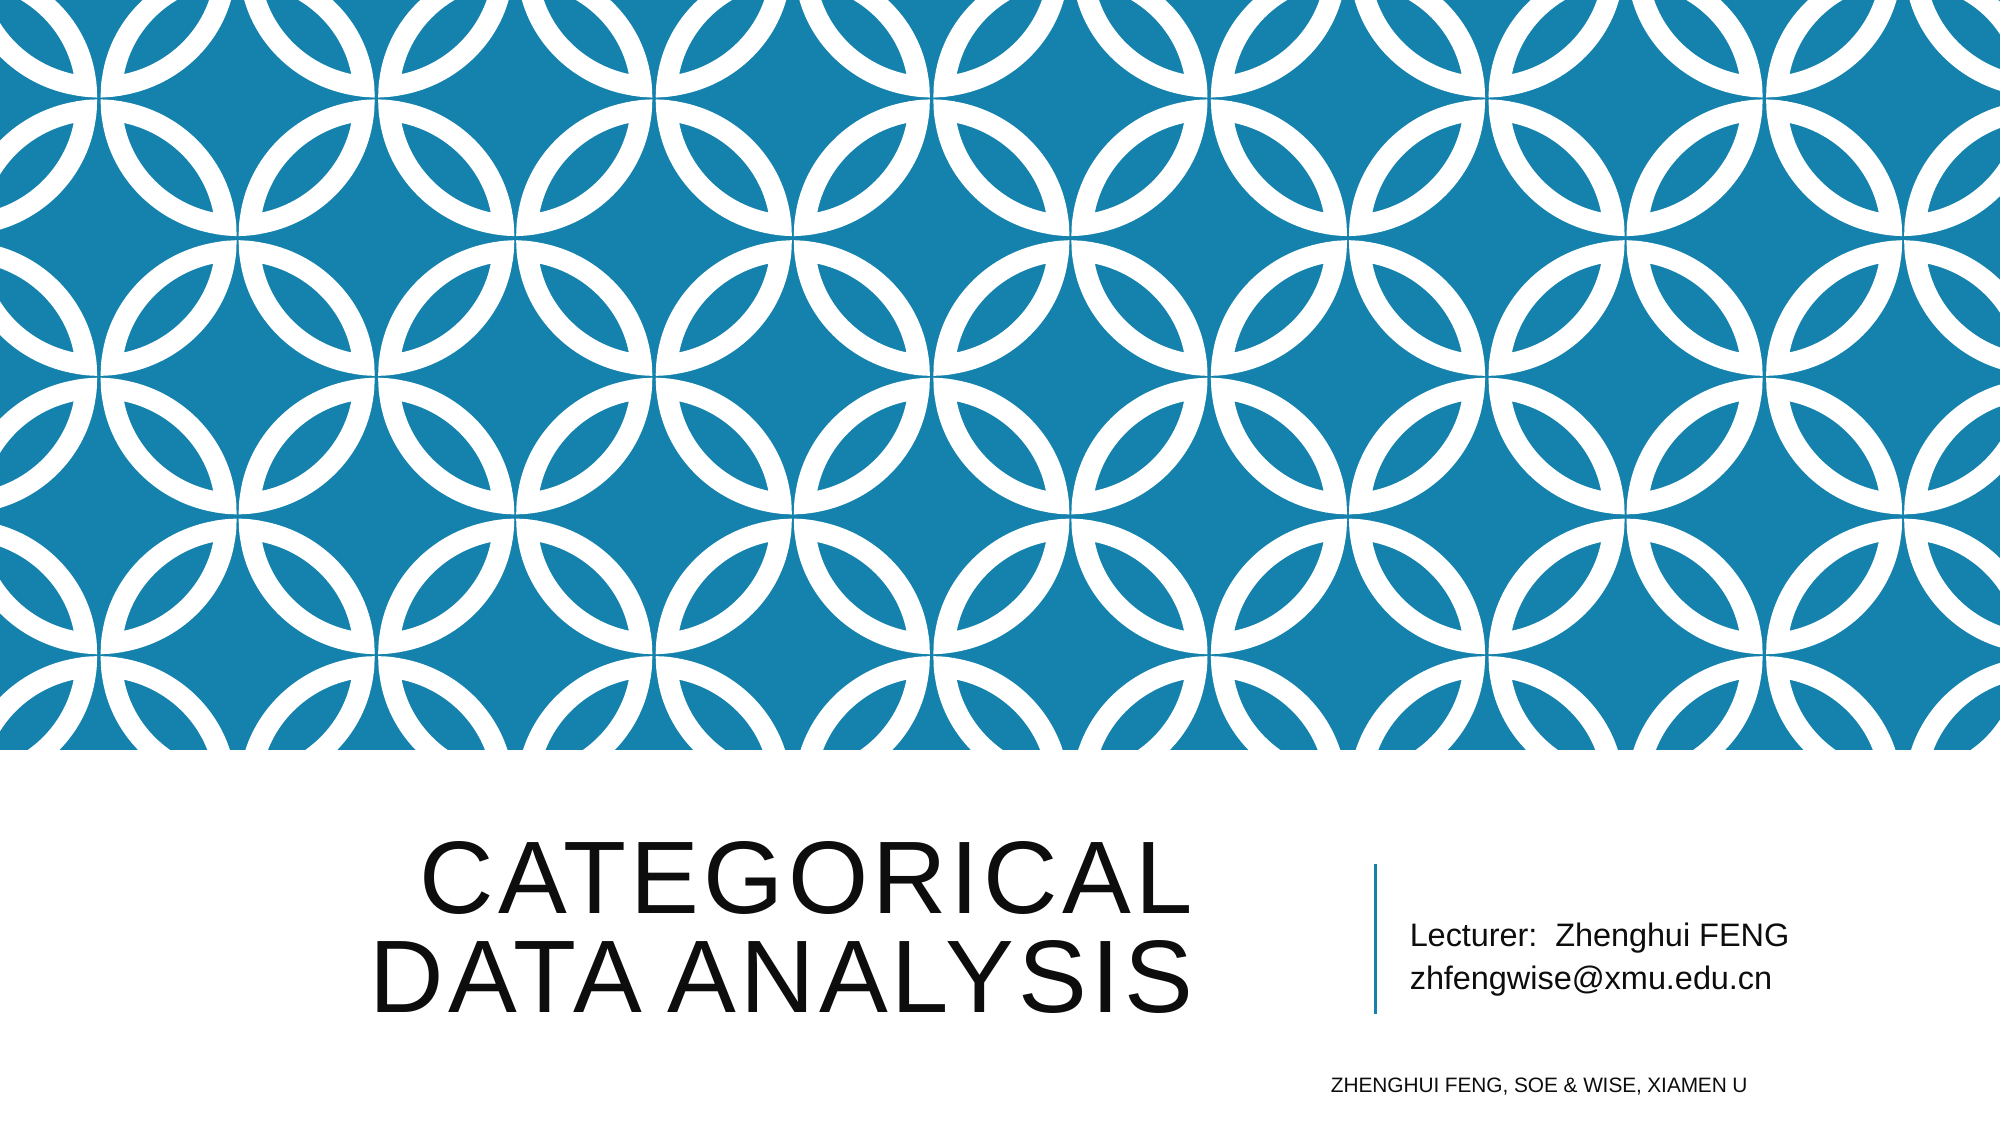

# Categorical Data Analysis

Lecturer:  Zhenghui FENG
zhfengwise@xmu.edu.cn
Zhenghui Feng, SOE & WISE, Xiamen U